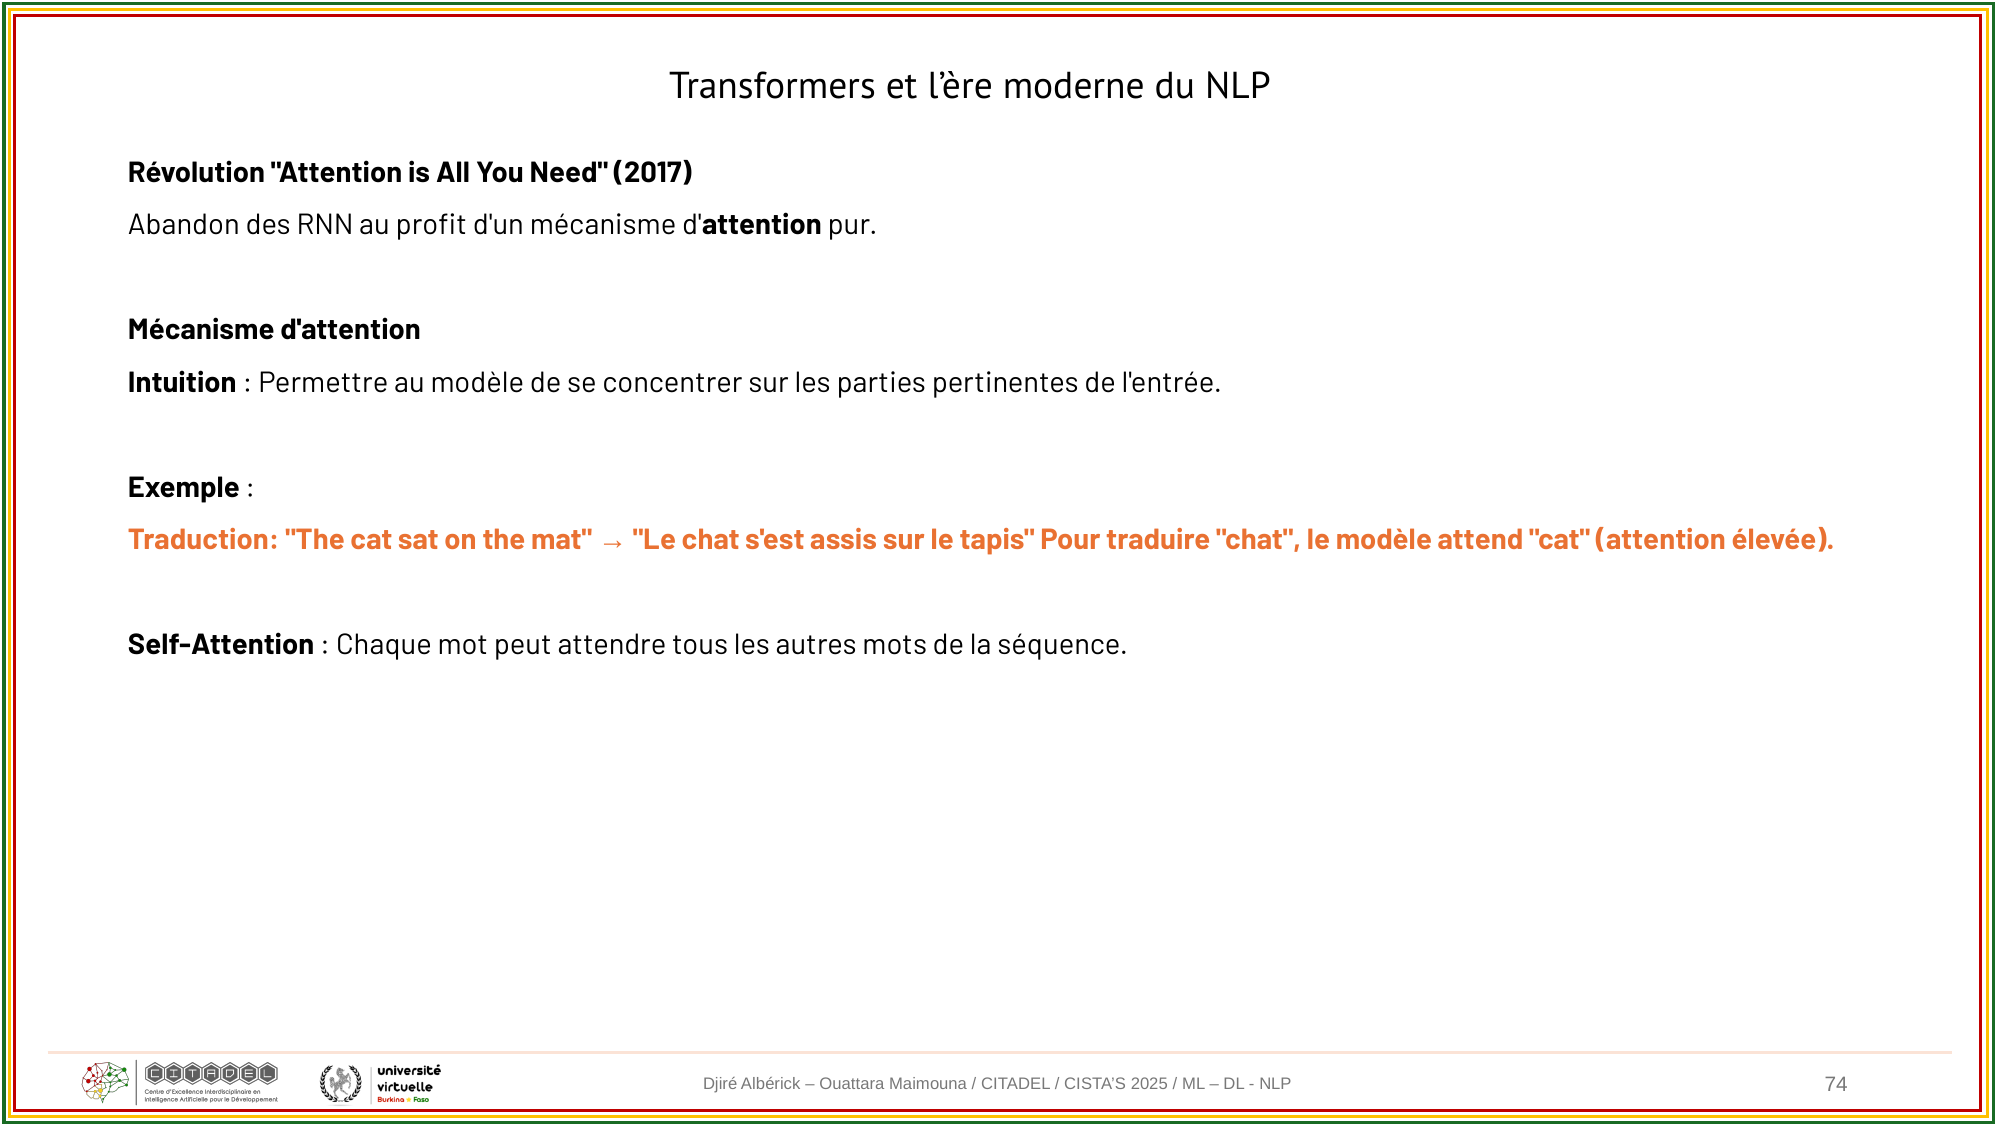

Transformers et l’ère moderne du NLP
Révolution "Attention is All You Need" (2017)
Abandon des RNN au profit d'un mécanisme d'attention pur.

Mécanisme d'attention
Intuition : Permettre au modèle de se concentrer sur les parties pertinentes de l'entrée.

Exemple :
Traduction: "The cat sat on the mat" → "Le chat s'est assis sur le tapis" Pour traduire "chat", le modèle attend "cat" (attention élevée).

Self-Attention : Chaque mot peut attendre tous les autres mots de la séquence.
74